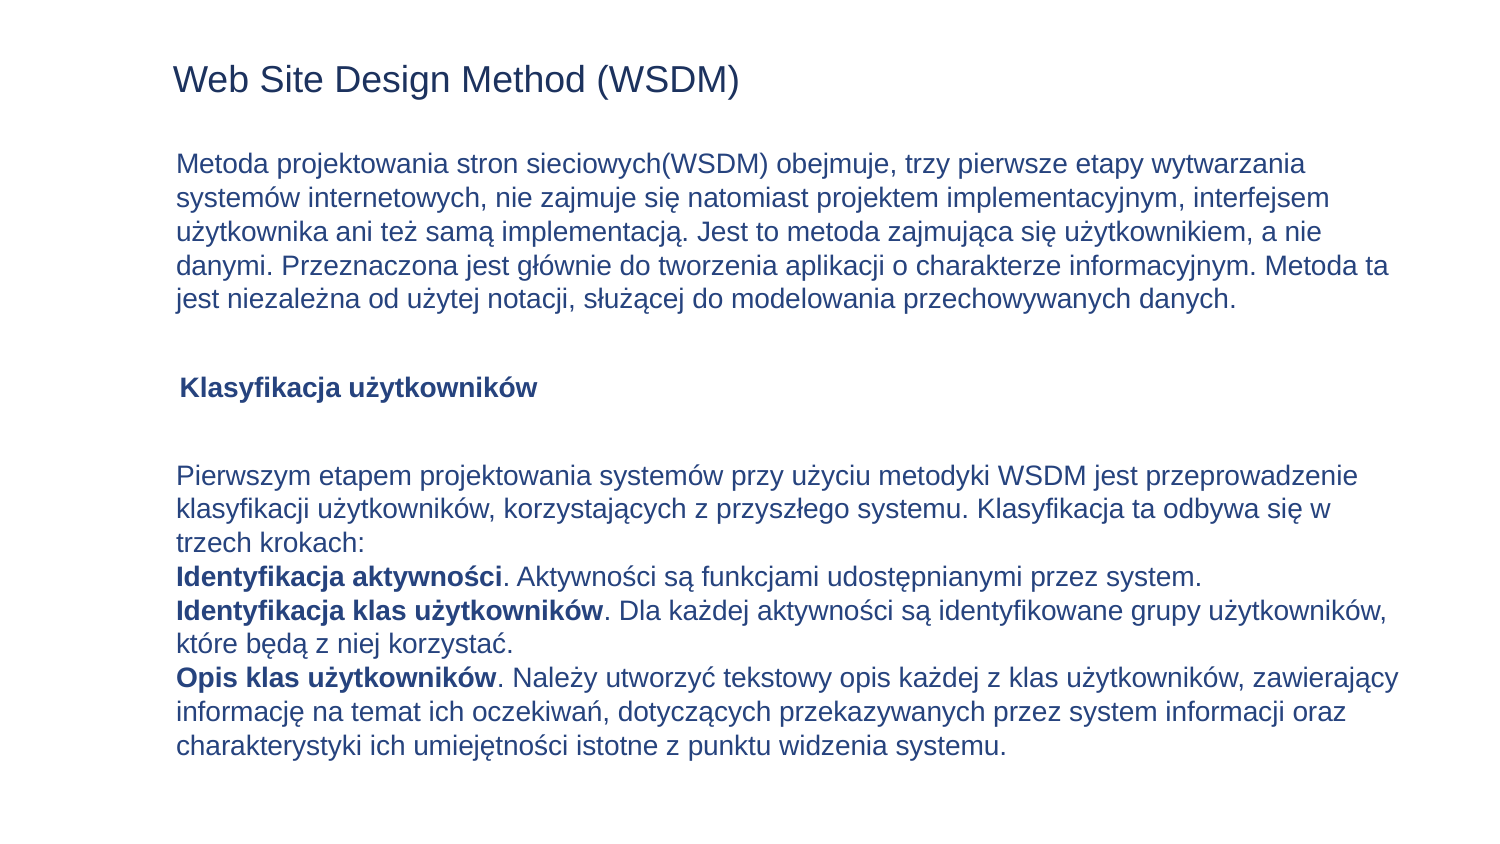

Web Site Design Method (WSDM)
Metoda projektowania stron sieciowych(WSDM) obejmuje, trzy pierwsze etapy wytwarzania systemów internetowych, nie zajmuje się natomiast projektem implementacyjnym, interfejsem użytkownika ani też samą implementacją. Jest to metoda zajmująca się użytkownikiem, a nie danymi. Przeznaczona jest głównie do tworzenia aplikacji o charakterze informacyjnym. Metoda ta jest niezależna od użytej notacji, służącej do modelowania przechowywanych danych.
Klasyfikacja użytkowników
Pierwszym etapem projektowania systemów przy użyciu metodyki WSDM jest przeprowadzenie klasyfikacji użytkowników, korzystających z przyszłego systemu. Klasyfikacja ta odbywa się w trzech krokach:
Identyfikacja aktywności. Aktywności są funkcjami udostępnianymi przez system.
Identyfikacja klas użytkowników. Dla każdej aktywności są identyfikowane grupy użytkowników, które będą z niej korzystać.
Opis klas użytkowników. Należy utworzyć tekstowy opis każdej z klas użytkowników, zawierający informację na temat ich oczekiwań, dotyczących przekazywanych przez system informacji oraz charakterystyki ich umiejętności istotne z punktu widzenia systemu.